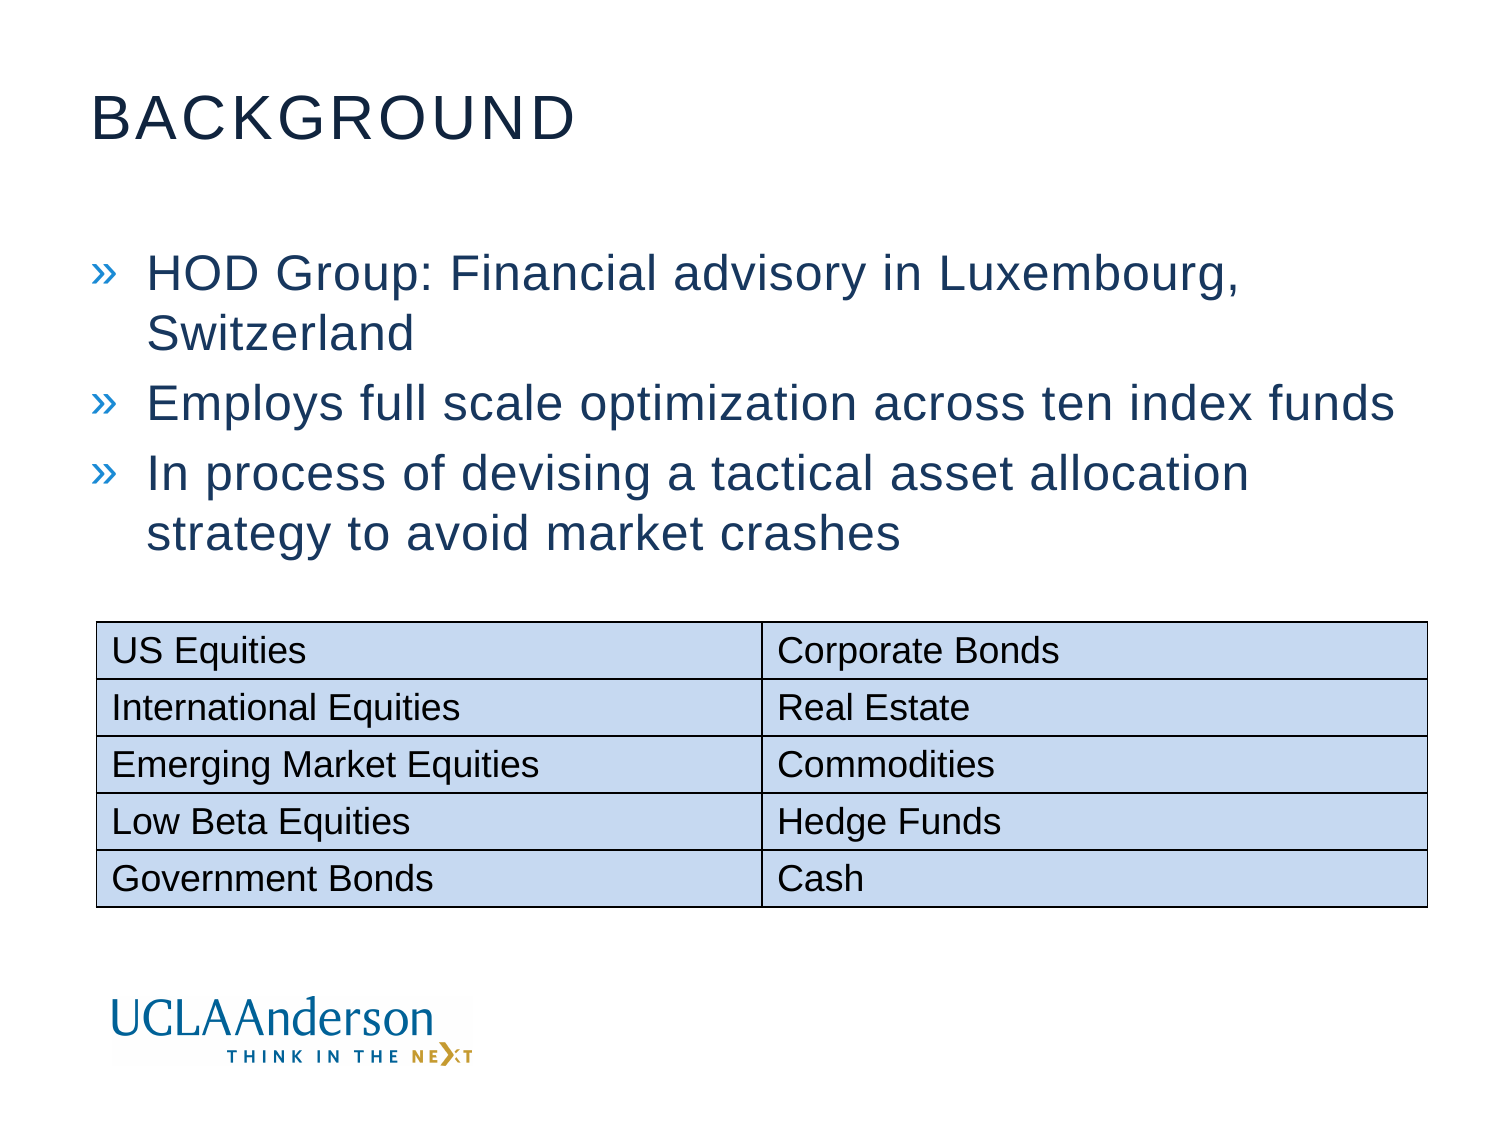

# Background

HOD Group: Financial advisory in Luxembourg, Switzerland
Employs full scale optimization across ten index funds
In process of devising a tactical asset allocation strategy to avoid market crashes
| US Equities | Corporate Bonds |
| --- | --- |
| International Equities | Real Estate |
| Emerging Market Equities | Commodities |
| Low Beta Equities | Hedge Funds |
| Government Bonds | Cash |